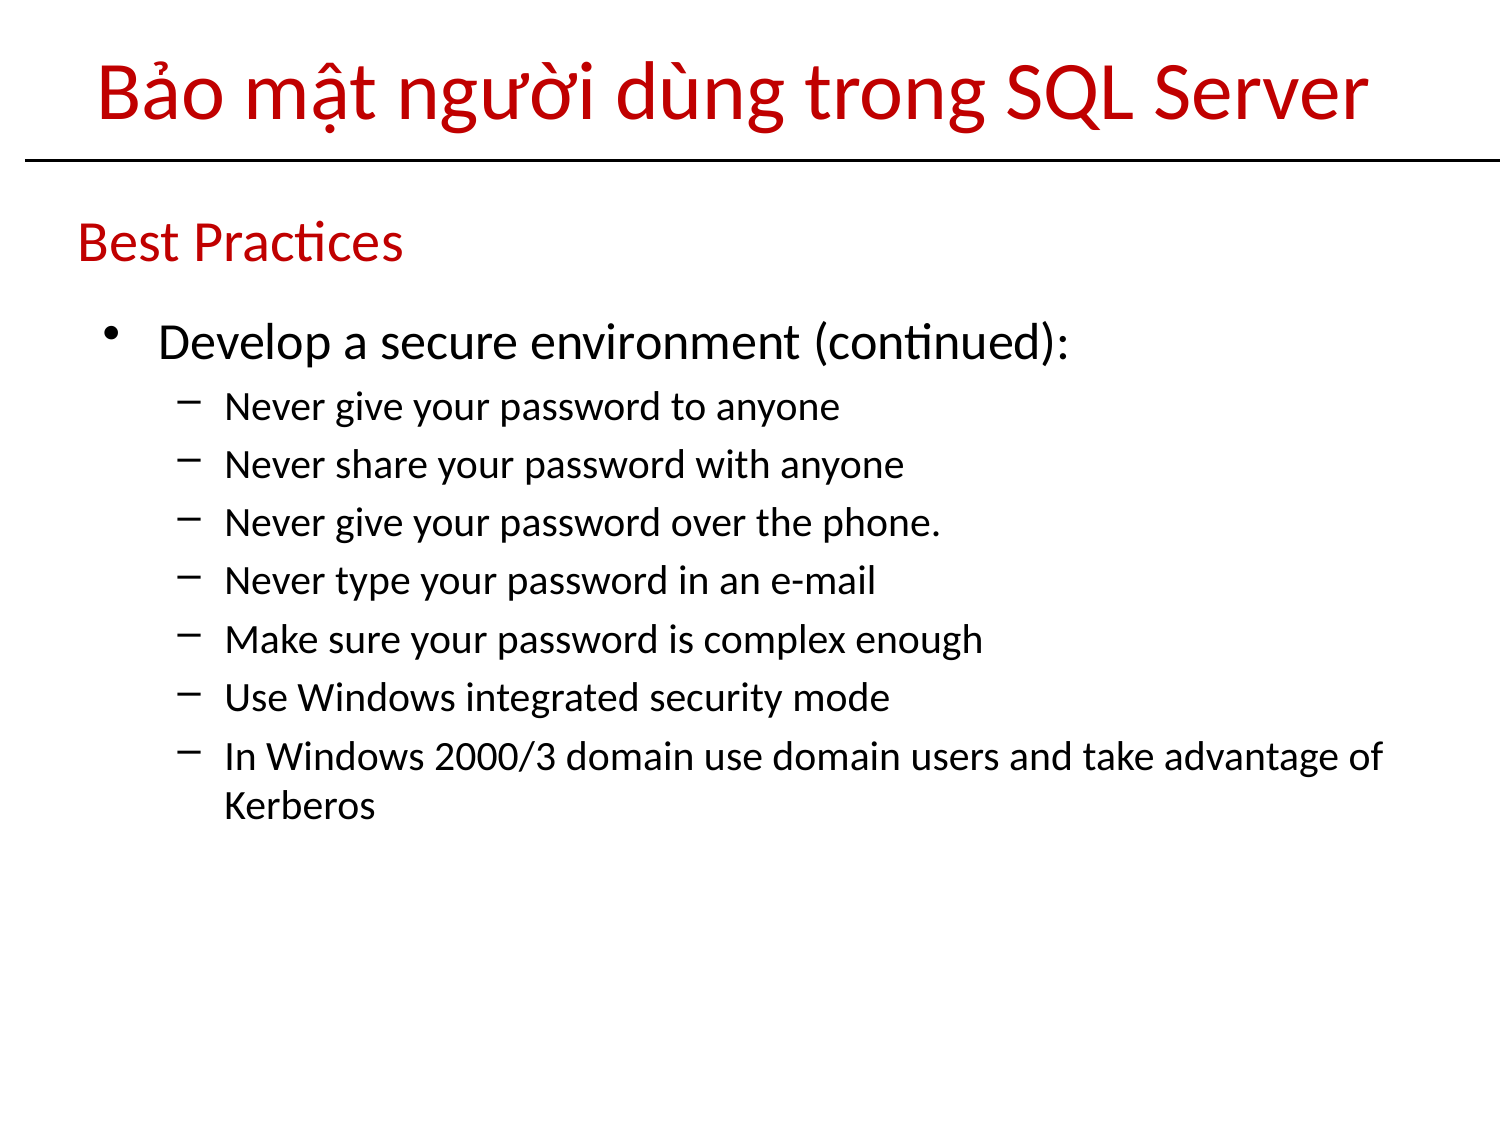

Bảo mật người dùng trong SQL Server
# Best Practices
Develop a secure environment (continued):
Never give your password to anyone
Never share your password with anyone
Never give your password over the phone.
Never type your password in an e-mail
Make sure your password is complex enough
Use Windows integrated security mode
In Windows 2000/3 domain use domain users and take advantage of Kerberos